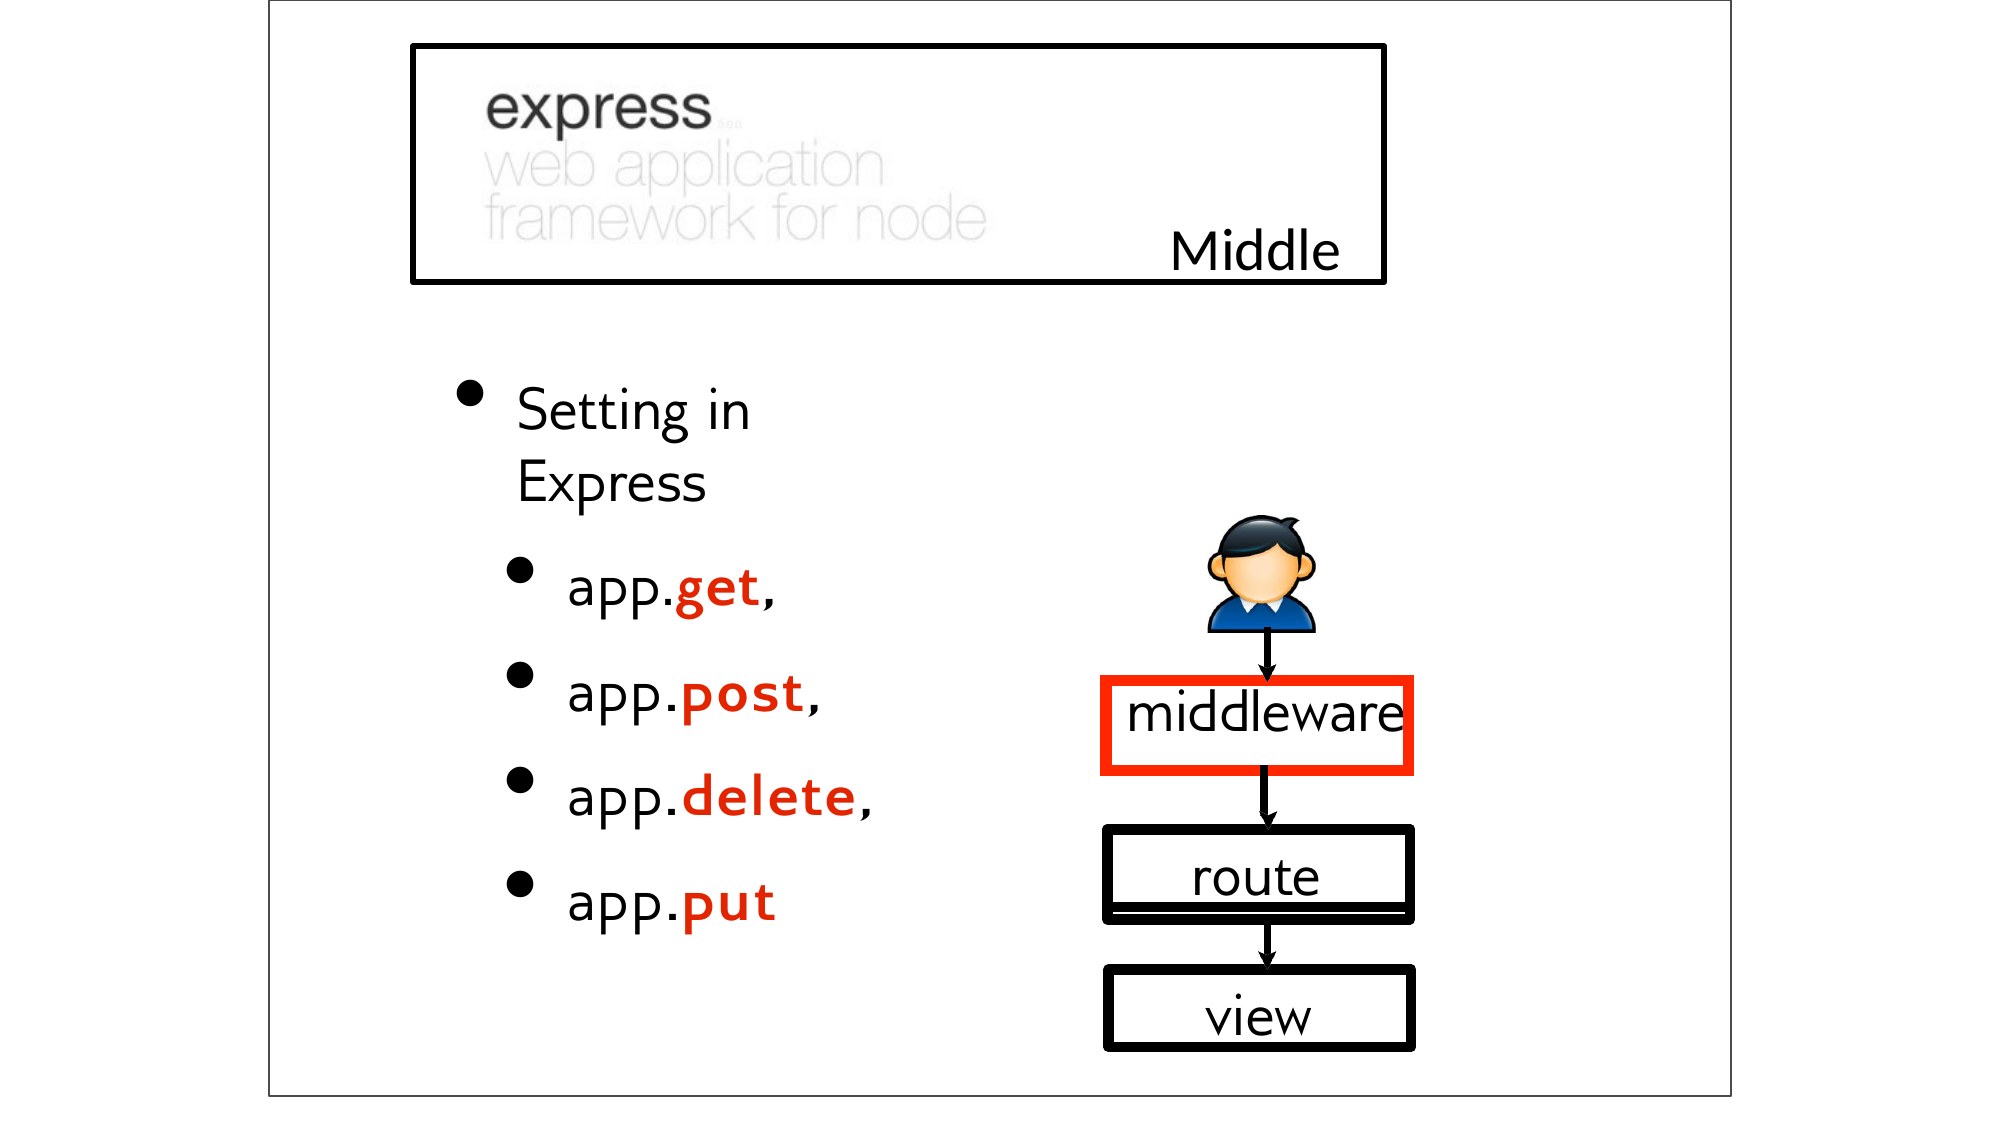

# Middle

Setting in Express
app.get,
app.post,
app.delete,
app.put

| middleware |  |
| --- | --- |
|  |  |

route

view